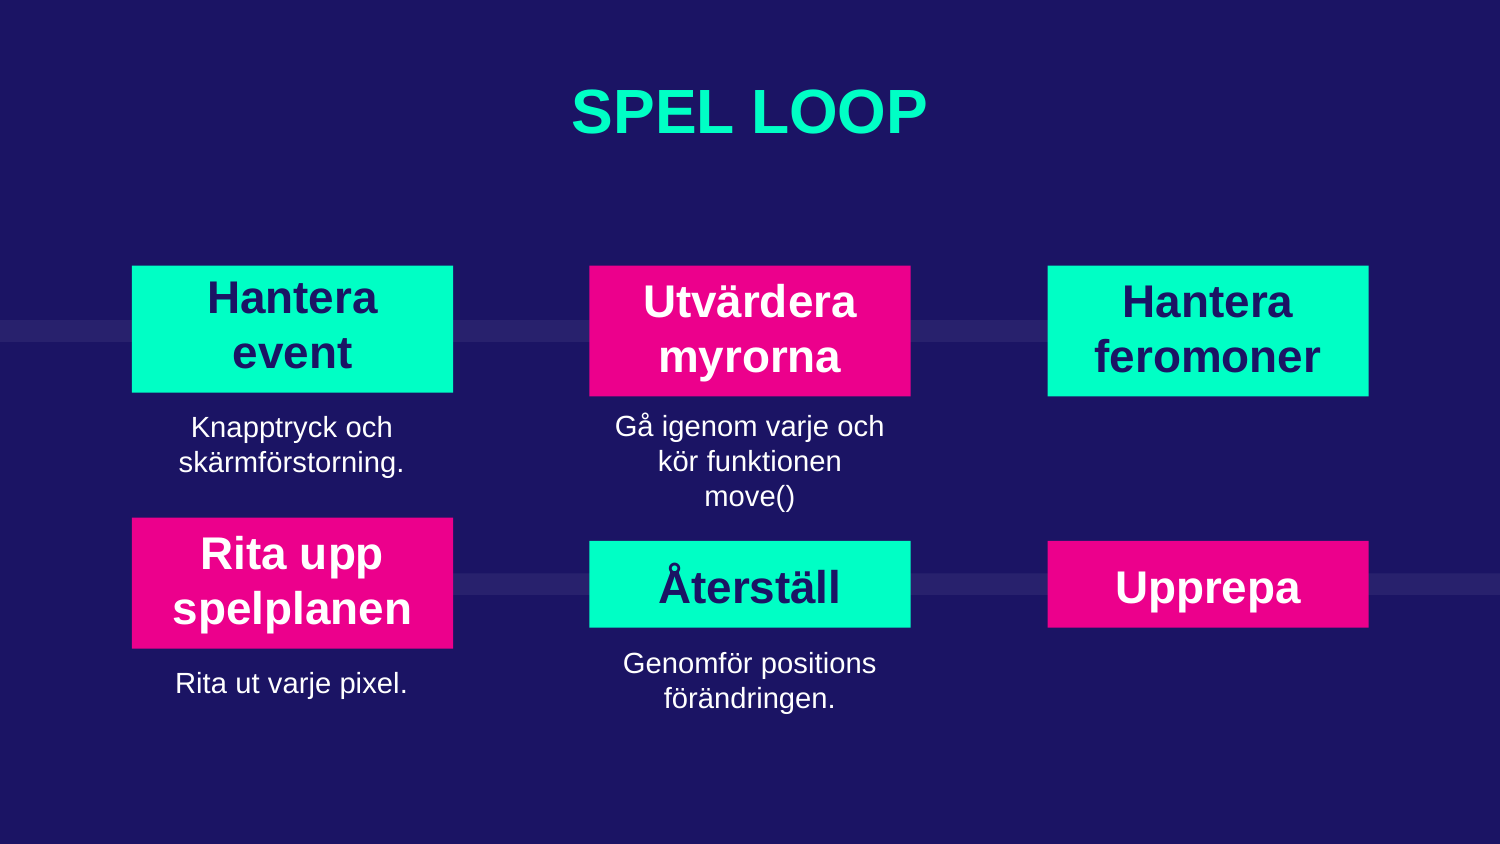

SPEL LOOP
Hantera event
# Hantera feromoner
Utvärdera myrorna
Gå igenom varje och kör funktionen move()

Knapptryck och skärmförstorning.

Rita upp spelplanen
Återställ
Upprepa

Genomför positions förändringen.

Rita ut varje pixel.